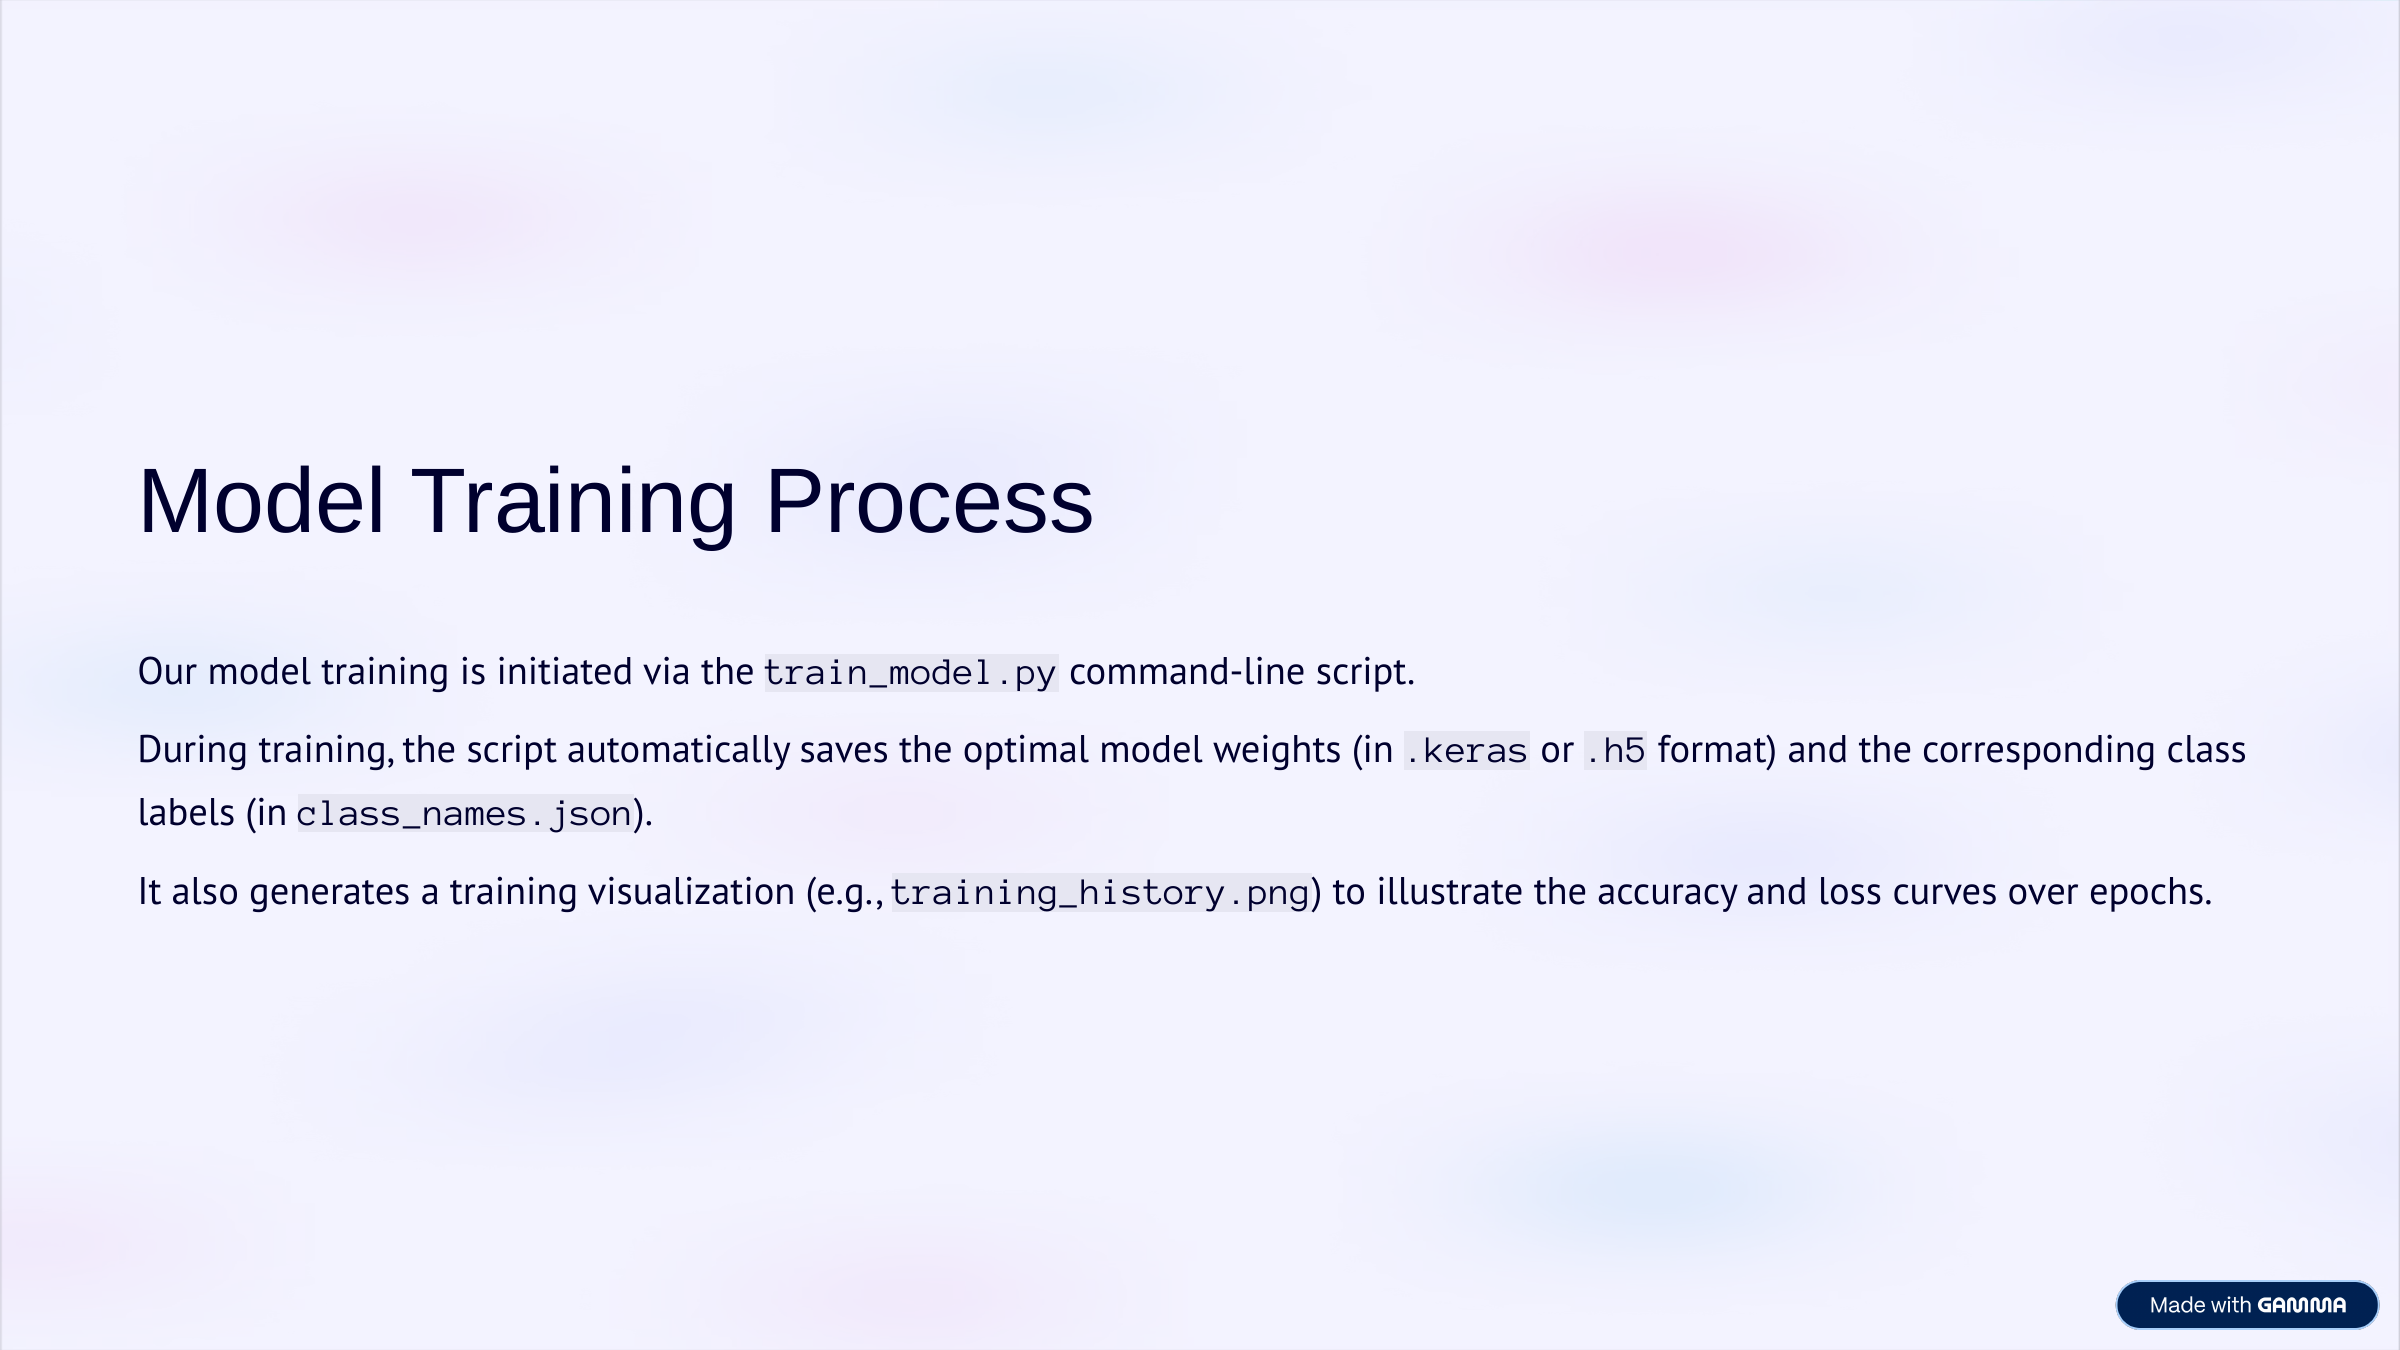

Model Training Process
Our model training is initiated via the train_model.py command-line script.
During training, the script automatically saves the optimal model weights (in .keras or .h5 format) and the corresponding class labels (in class_names.json).
It also generates a training visualization (e.g., training_history.png) to illustrate the accuracy and loss curves over epochs.